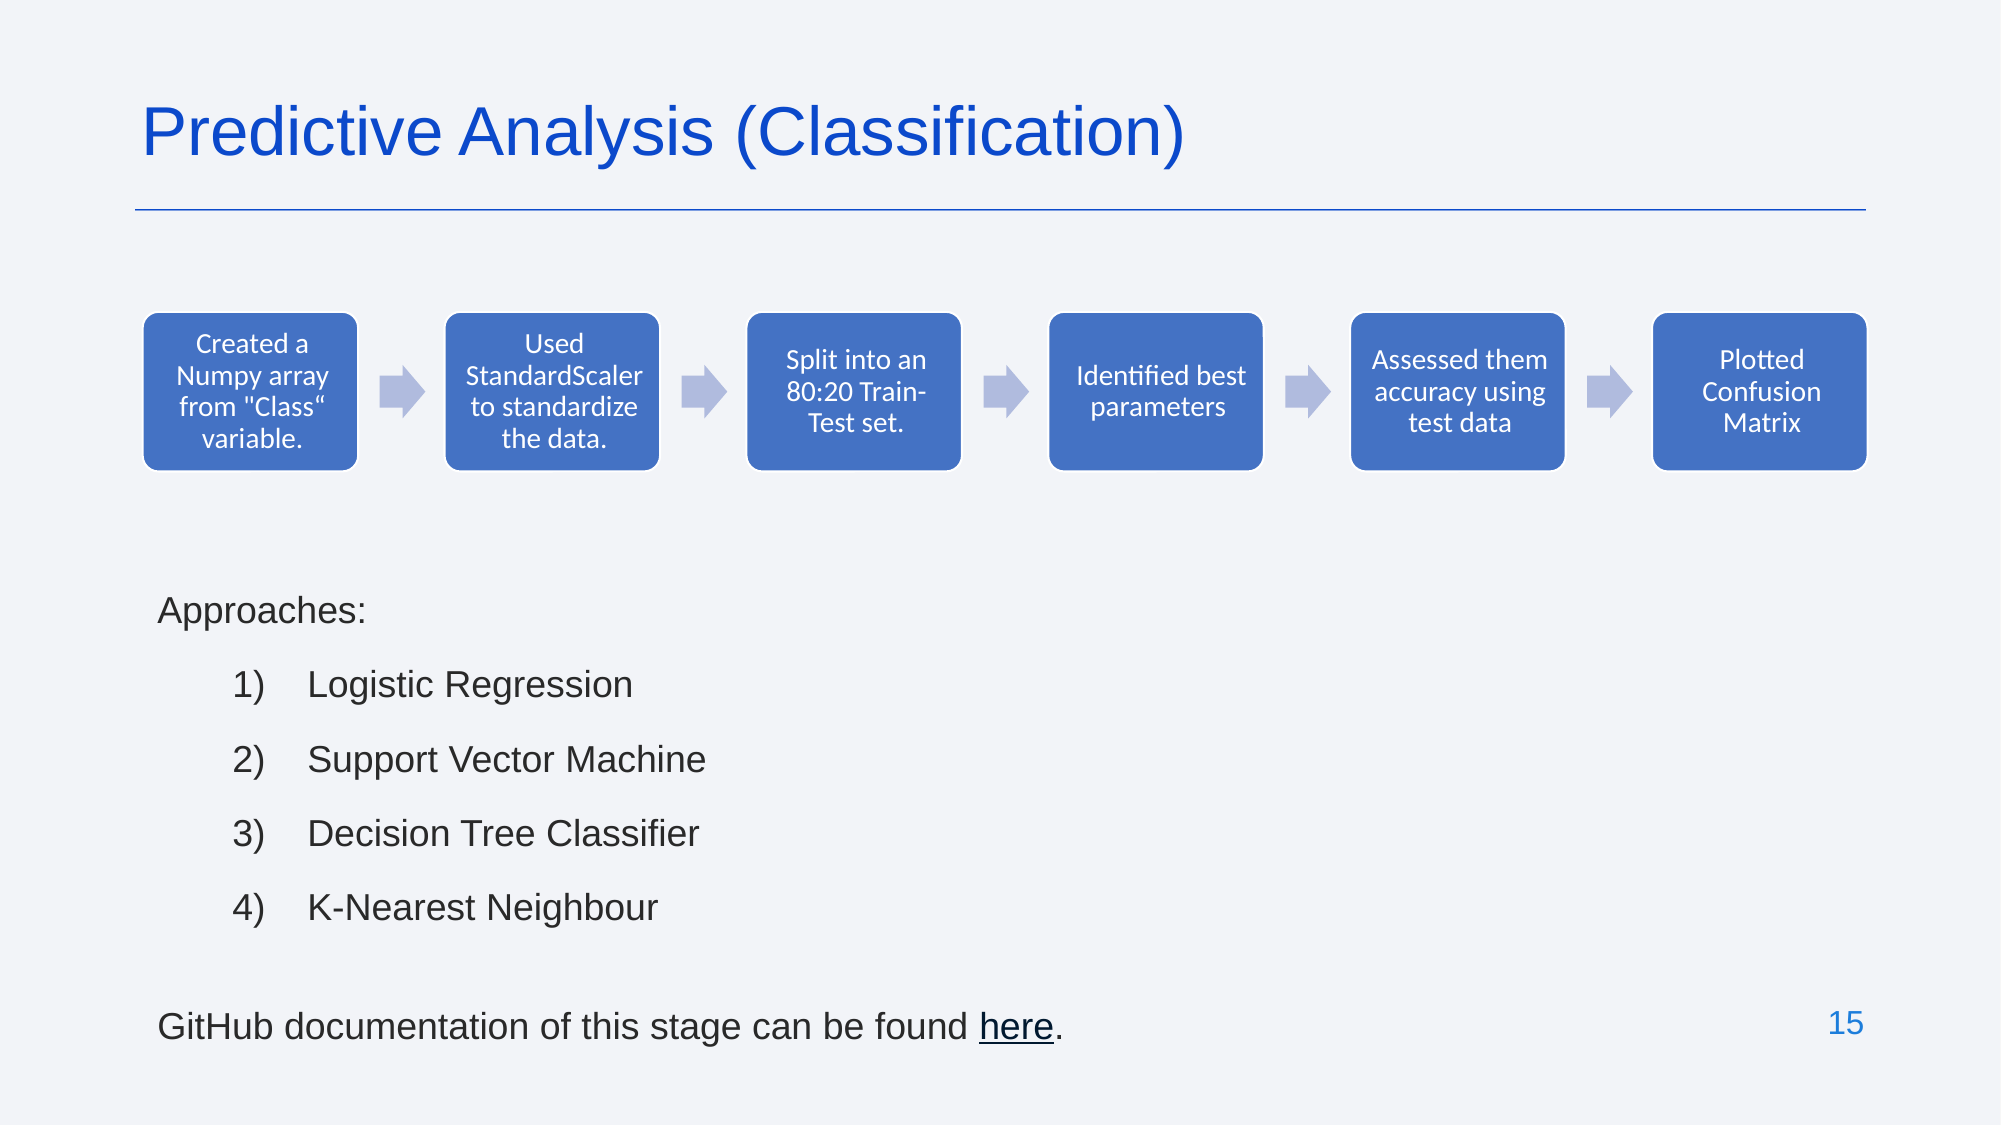

Predictive Analysis (Classification)
Created a Numpy array from "Class“ variable.

Used StandardScaler to standardize the data.

Split into an 80:20 Train-Test set.

 Identified best parameters

Assessed them accuracy using test data

Plotted Confusion Matrix
Approaches:
Logistic Regression
Support Vector Machine
Decision Tree Classifier
K-Nearest Neighbour

GitHub documentation of this stage can be found here.
15